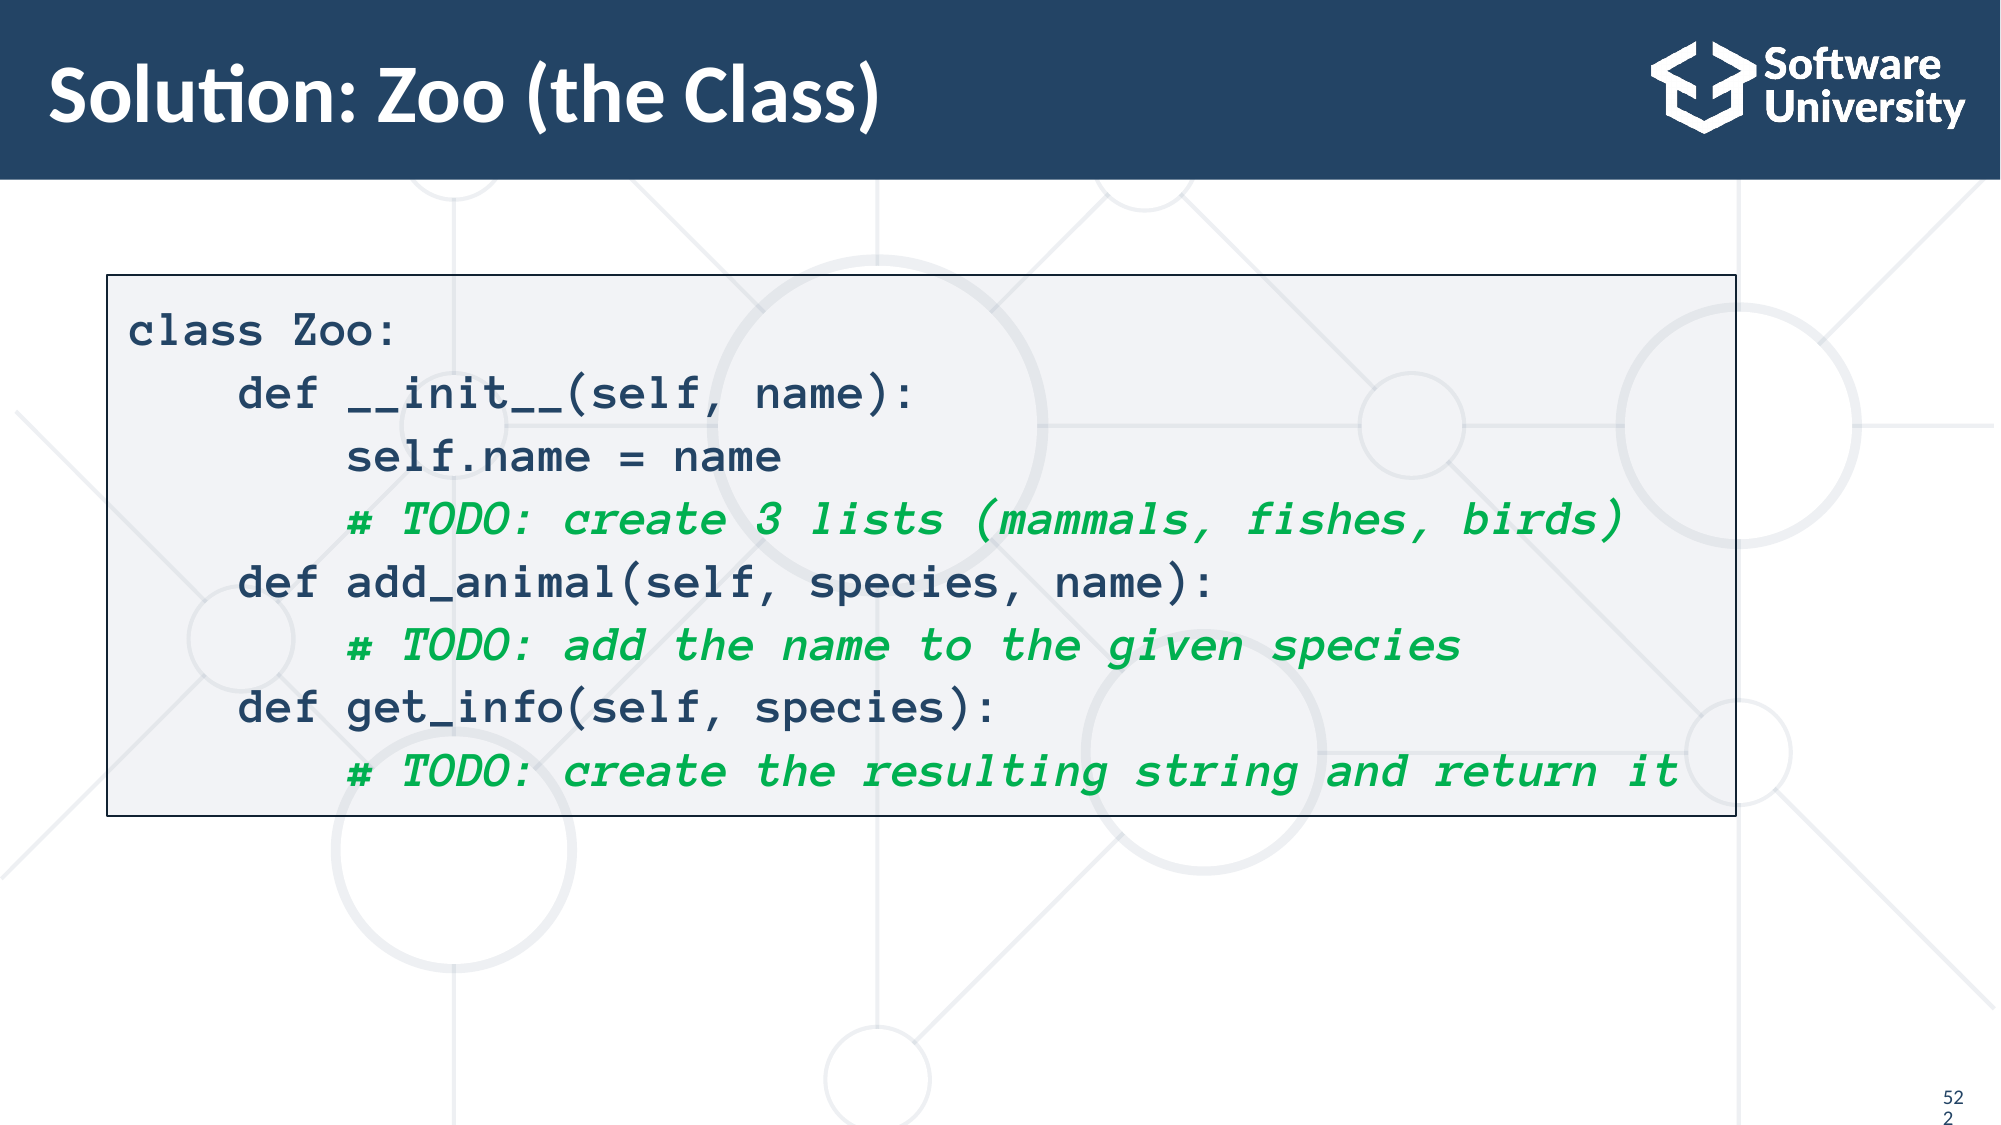

# Solution: Zoo (the Class)
class Zoo:
    def __init__(self, name):
        self.name = name
        # TODO: create 3 lists (mammals, fishes, birds)
    def add_animal(self, species, name):
        # TODO: add the name to the given species
    def get_info(self, species):
        # TODO: create the resulting string and return it
522